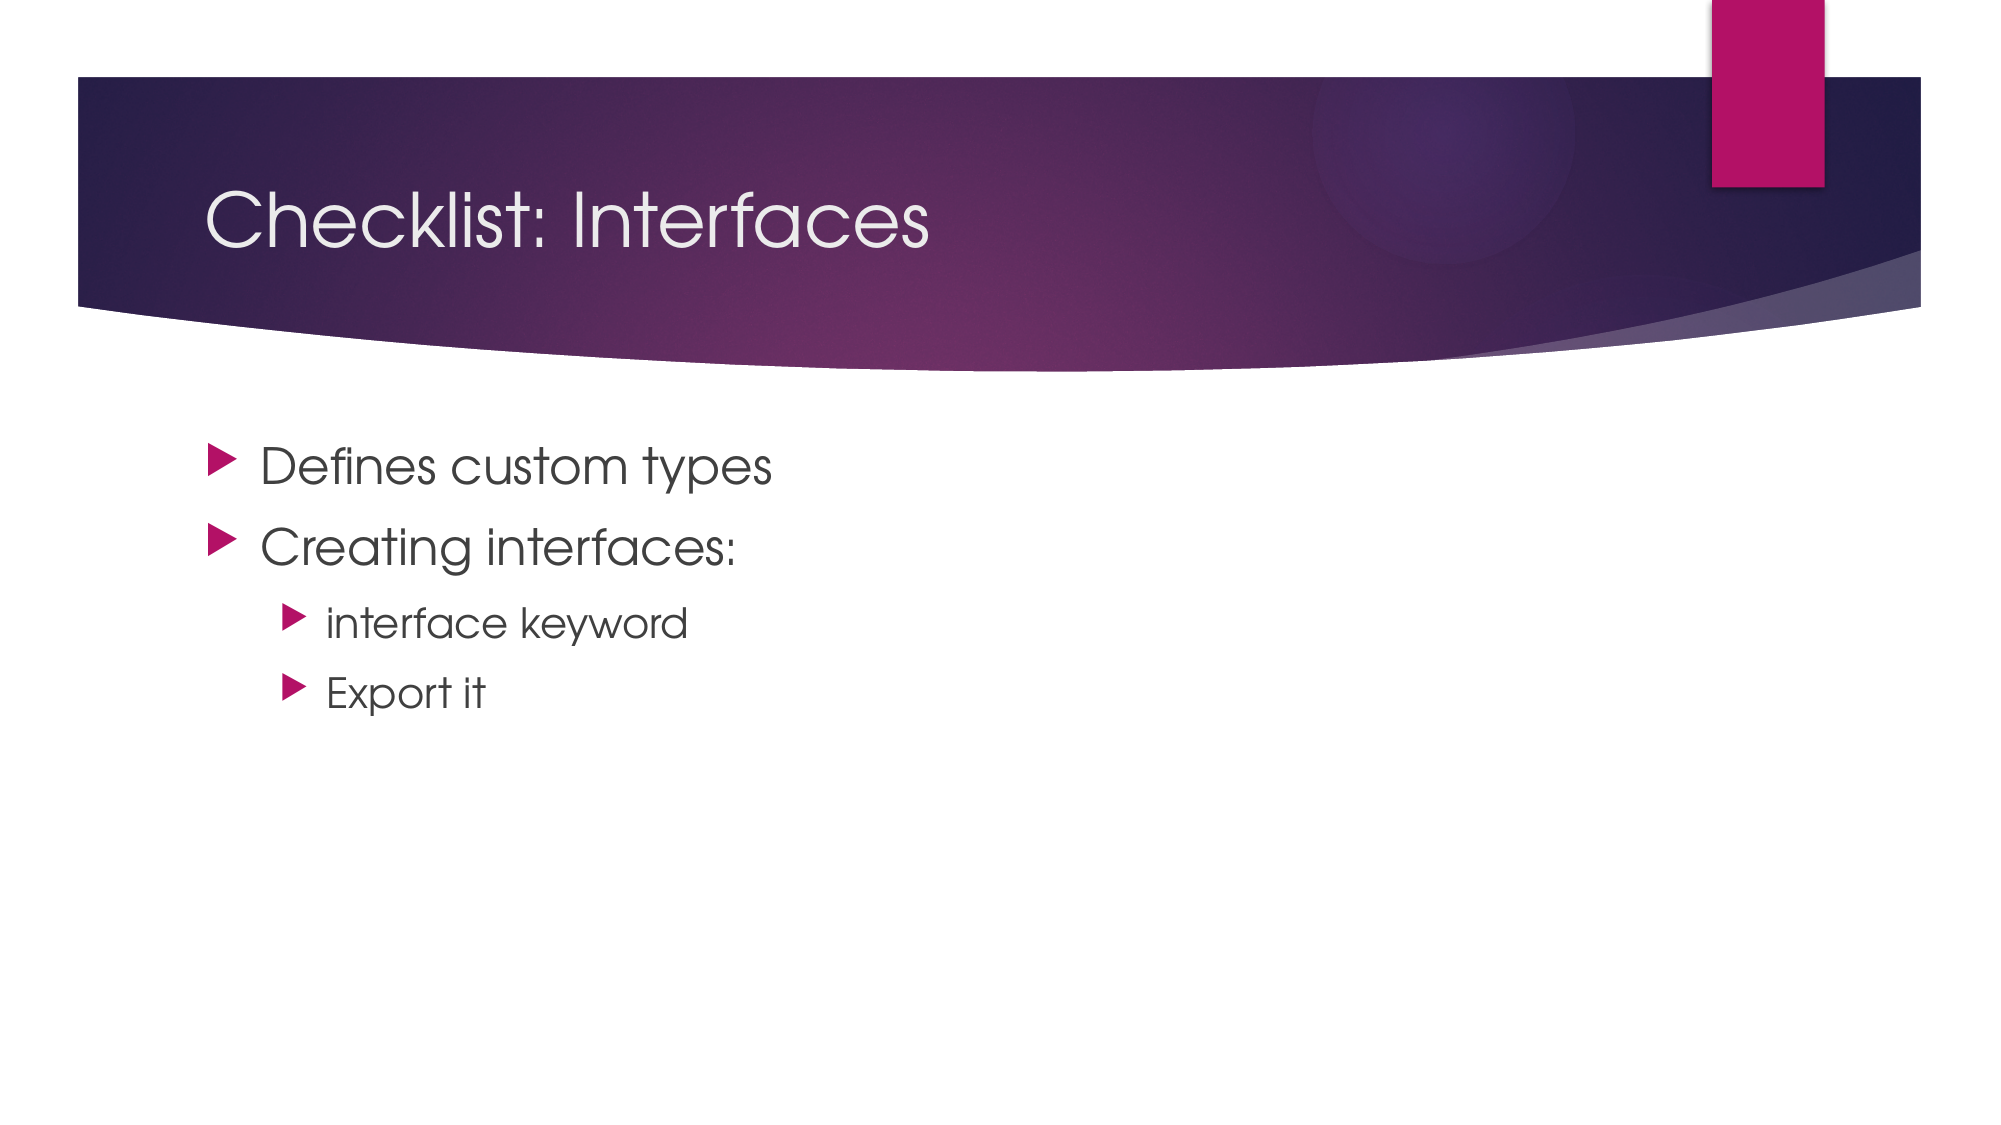

# Checklist: Interfaces
Defines custom types
Creating interfaces:
interface keyword
Export it